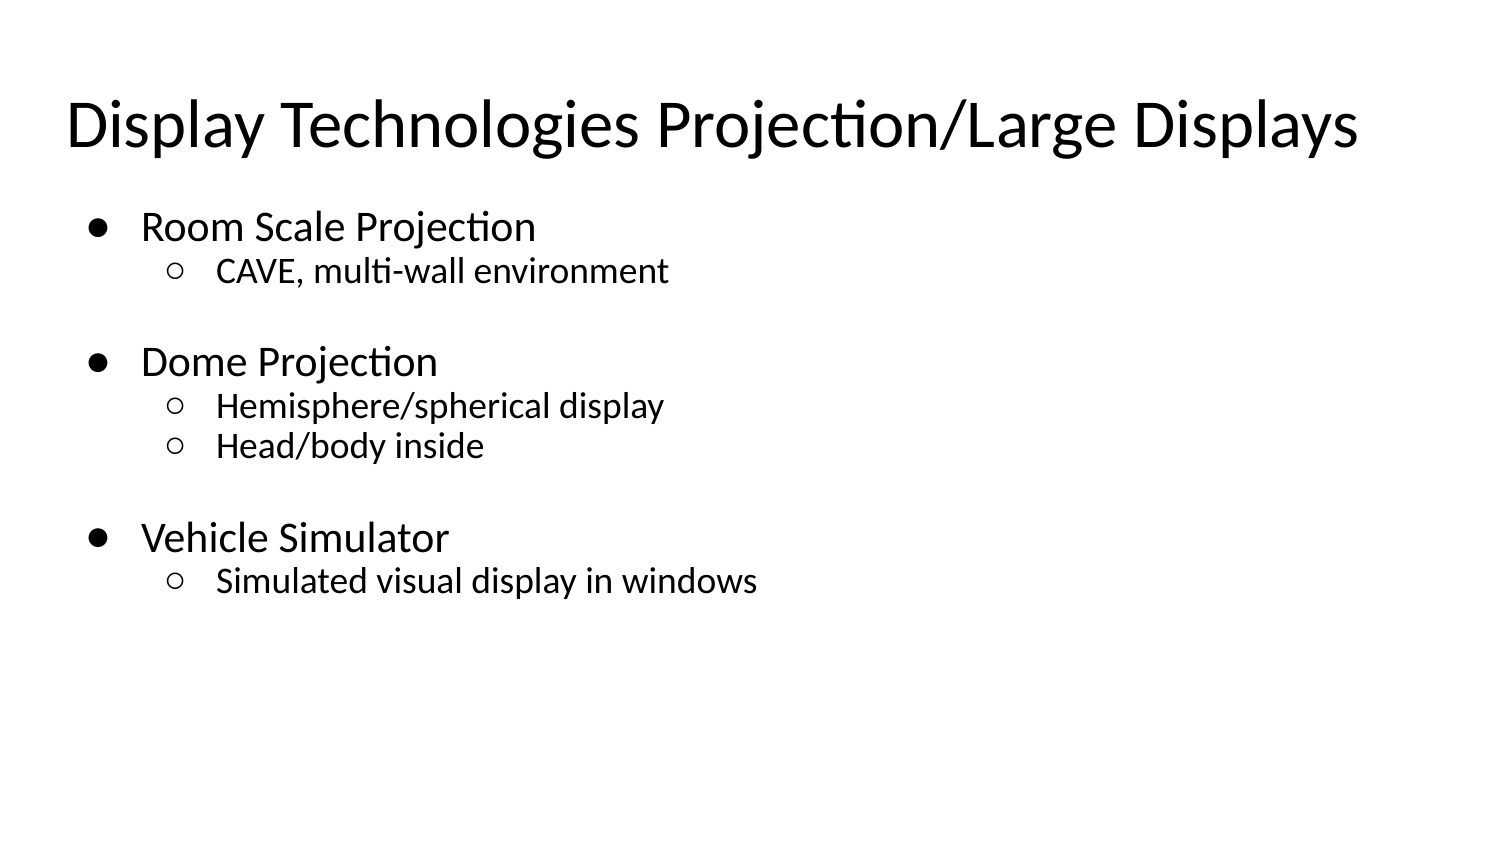

# Display Technologies Projection/Large Displays
Room Scale Projection
CAVE, multi-wall environment

Dome Projection
Hemisphere/spherical display
Head/body inside

Vehicle Simulator
Simulated visual display in windows